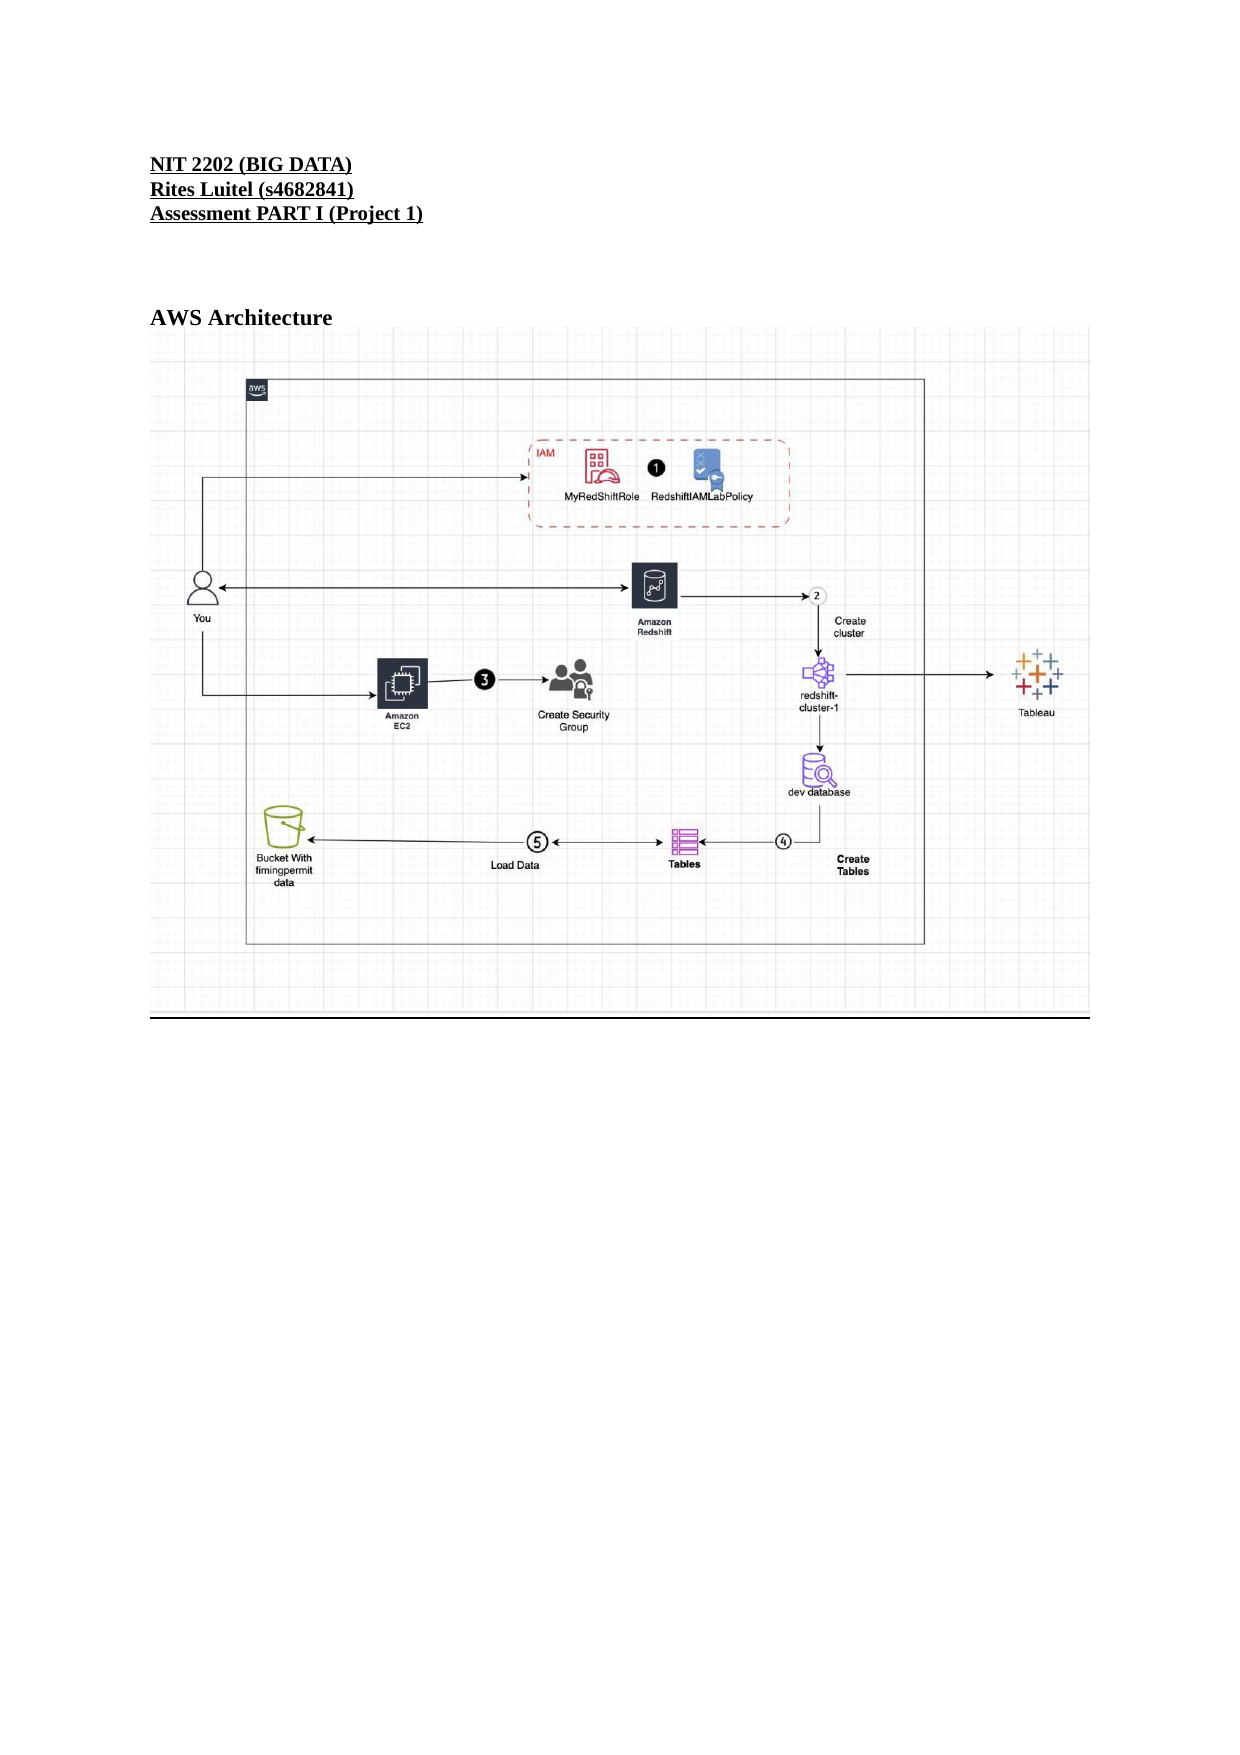

NIT 2202 (BIG DATA)
Rites Luitel (s4682841) Assessment PART I (Project 1)
AWS Architecture